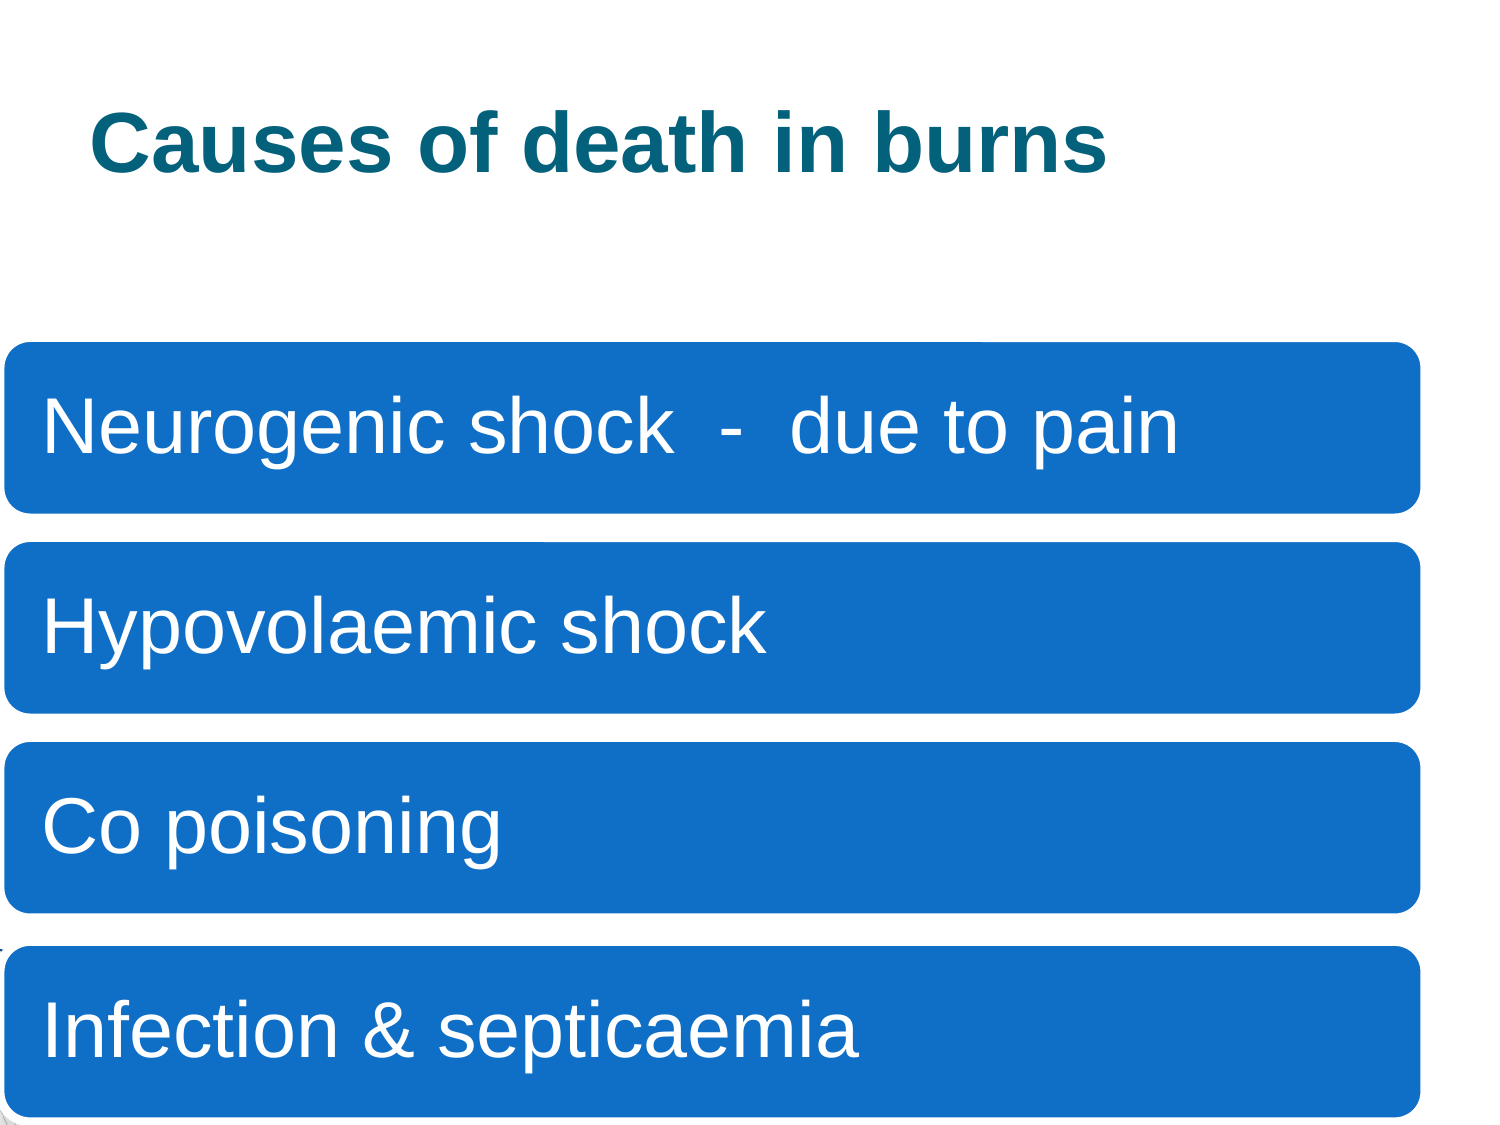

# Causes of death in burns
Neurogenic shock  -  due to pain
Hypovolaemic shock
Co poisoning
Infection & septicaemia